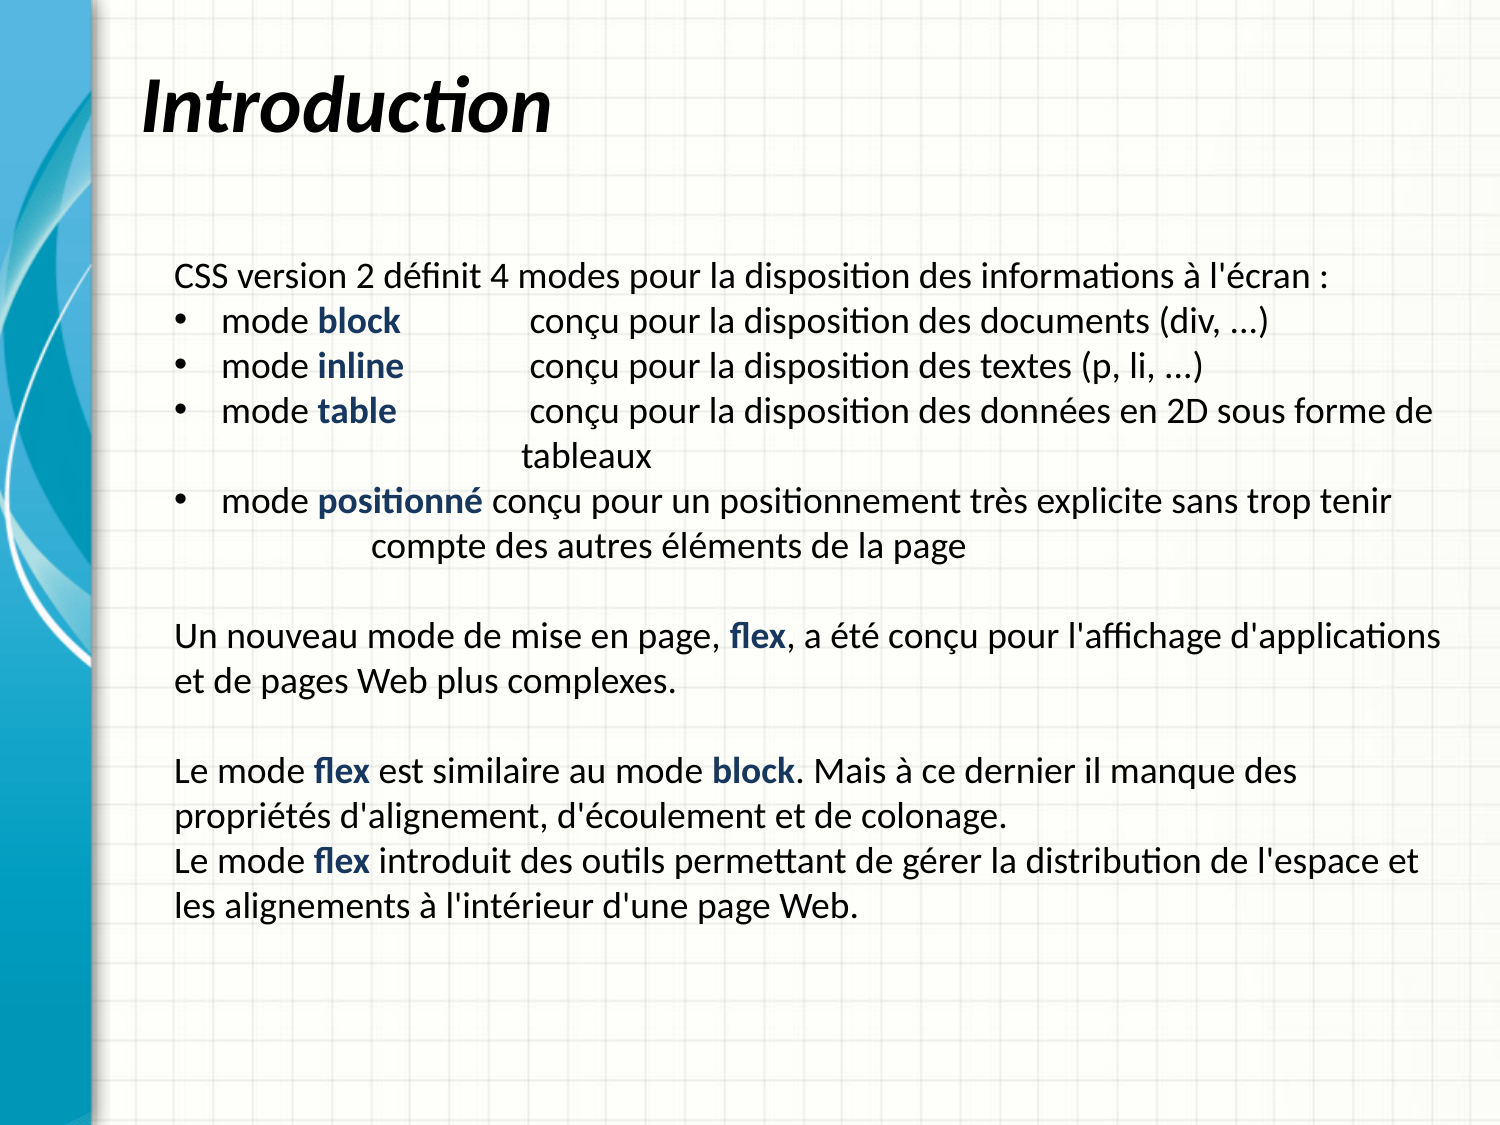

# Introduction

CSS version 2 définit 4 modes pour la disposition des informations à l'écran :
mode block 	 conçu pour la disposition des documents (div, ...)
mode inline 	 conçu pour la disposition des textes (p, li, ...)
mode table	 conçu pour la disposition des données en 2D sous forme de 		tableaux
mode positionné conçu pour un positionnement très explicite sans trop tenir 		compte des autres éléments de la page

Un nouveau mode de mise en page, flex, a été conçu pour l'affichage d'applications et de pages Web plus complexes.

Le mode flex est similaire au mode block. Mais à ce dernier il manque des propriétés d'alignement, d'écoulement et de colonage.
Le mode flex introduit des outils permettant de gérer la distribution de l'espace et les alignements à l'intérieur d'une page Web.